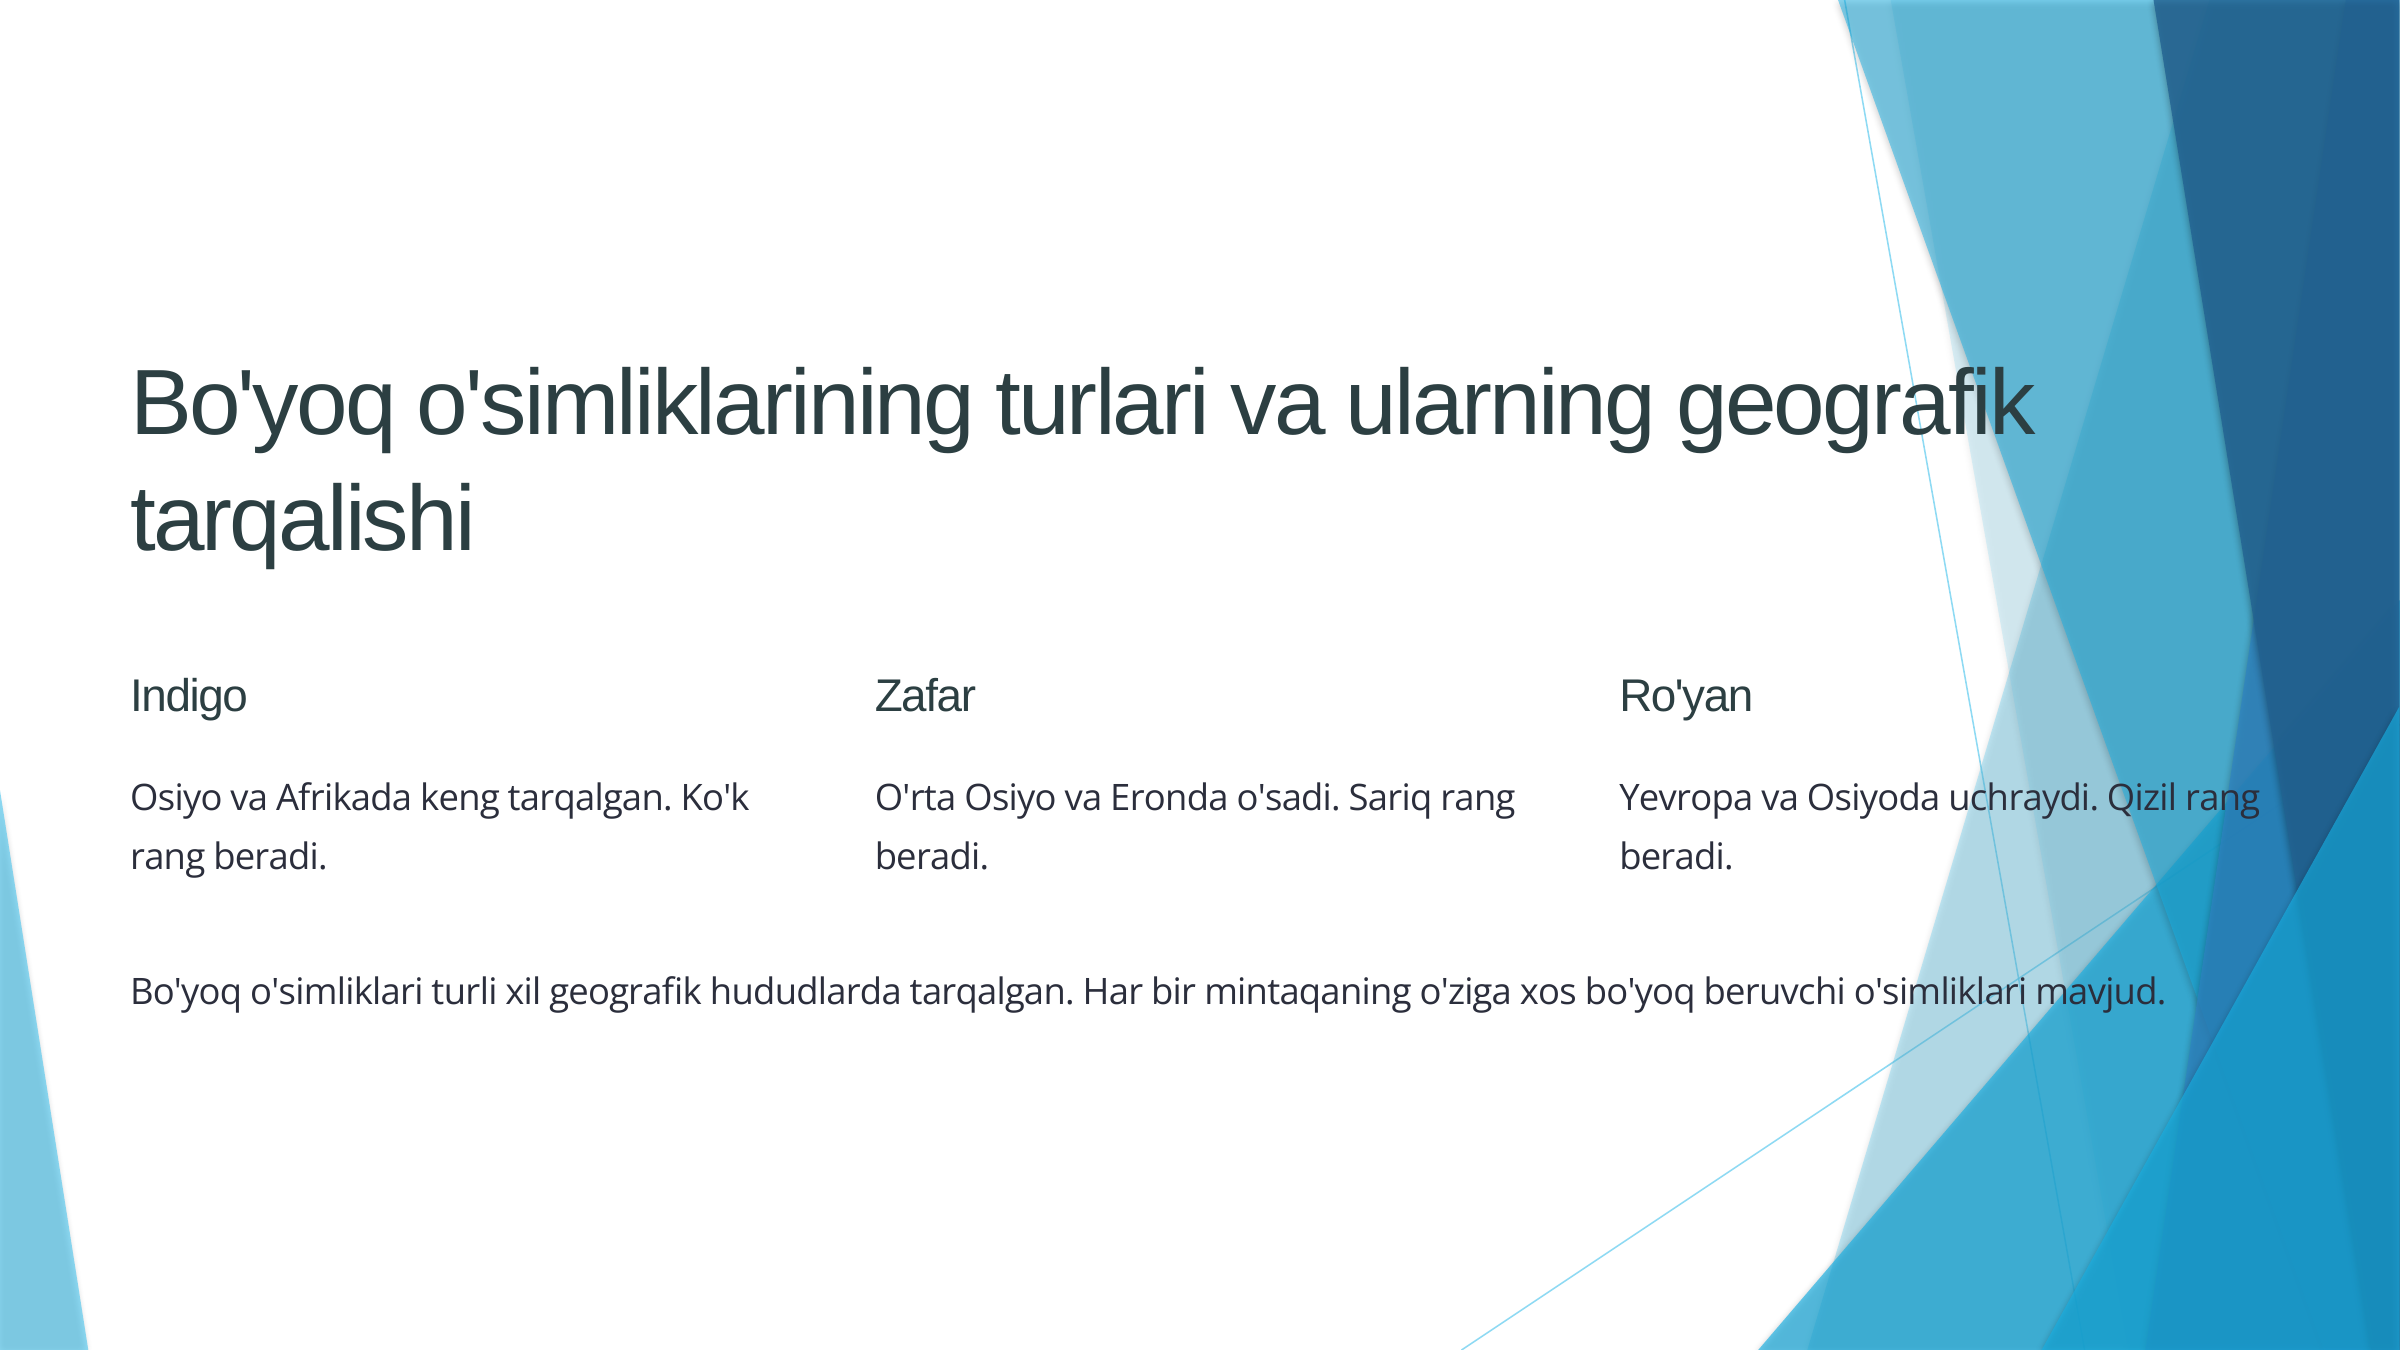

Bo'yoq o'simliklarining turlari va ularning geografik tarqalishi
Indigo
Zafar
Ro'yan
Osiyo va Afrikada keng tarqalgan. Ko'k rang beradi.
O'rta Osiyo va Eronda o'sadi. Sariq rang beradi.
Yevropa va Osiyoda uchraydi. Qizil rang beradi.
Bo'yoq o'simliklari turli xil geografik hududlarda tarqalgan. Har bir mintaqaning o'ziga xos bo'yoq beruvchi o'simliklari mavjud.